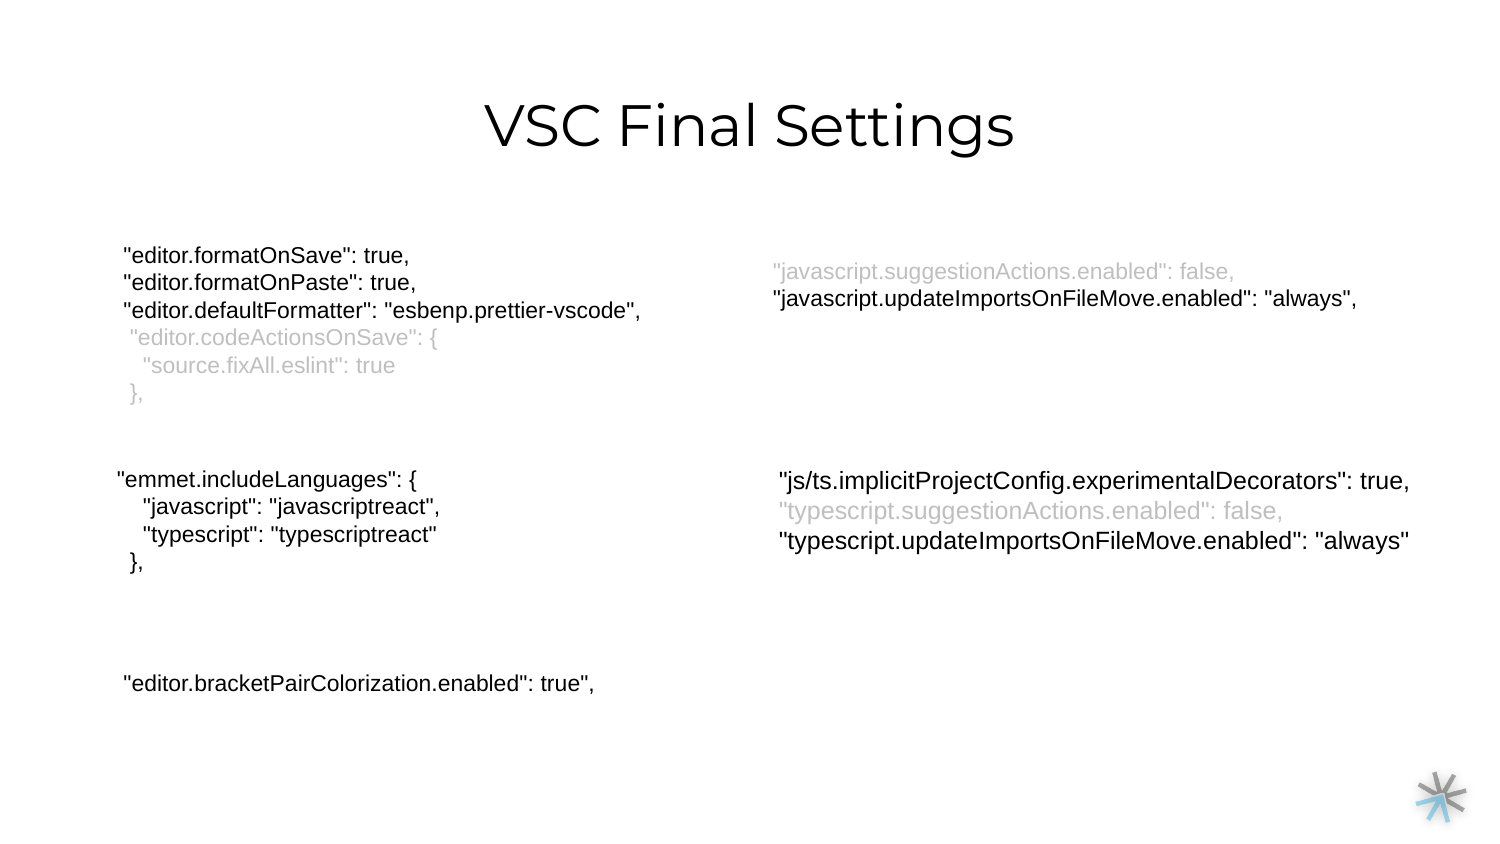

# VSC Final Settings
 "editor.formatOnSave": true,
 "editor.formatOnPaste": true,
 "editor.defaultFormatter": "esbenp.prettier-vscode",
  "editor.codeActionsOnSave": {
    "source.fixAll.eslint": true
  },
"javascript.suggestionActions.enabled": false,
"javascript.updateImportsOnFileMove.enabled": "always",
"emmet.includeLanguages": {
    "javascript": "javascriptreact",
    "typescript": "typescriptreact"
  },
  "js/ts.implicitProjectConfig.experimentalDecorators": true,
  "typescript.suggestionActions.enabled": false,
  "typescript.updateImportsOnFileMove.enabled": "always"
 "editor.bracketPairColorization.enabled": true",